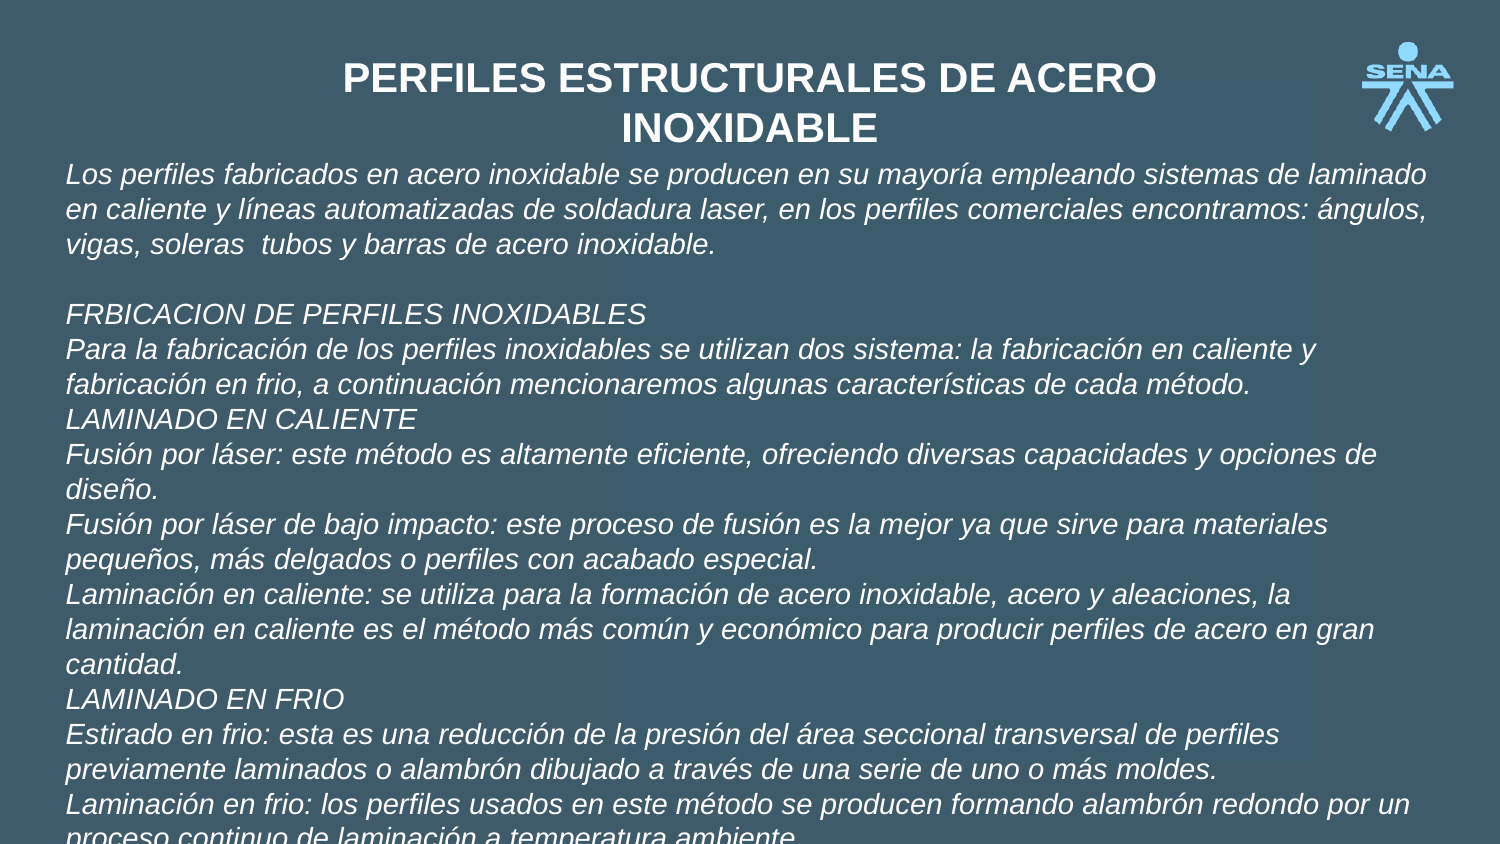

PERFILES ESTRUCTURALES DE ACERO INOXIDABLE

Los perfiles fabricados en acero inoxidable se producen en su mayoría empleando sistemas de laminado en caliente y líneas automatizadas de soldadura laser, en los perfiles comerciales encontramos: ángulos, vigas, soleras  tubos y barras de acero inoxidable.

FRBICACION DE PERFILES INOXIDABLES
Para la fabricación de los perfiles inoxidables se utilizan dos sistema: la fabricación en caliente y fabricación en frio, a continuación mencionaremos algunas características de cada método.
LAMINADO EN CALIENTE
Fusión por láser: este método es altamente eficiente, ofreciendo diversas capacidades y opciones de diseño.
Fusión por láser de bajo impacto: este proceso de fusión es la mejor ya que sirve para materiales pequeños, más delgados o perfiles con acabado especial.
Laminación en caliente: se utiliza para la formación de acero inoxidable, acero y aleaciones, la laminación en caliente es el método más común y económico para producir perfiles de acero en gran cantidad.
LAMINADO EN FRIO
Estirado en frio: esta es una reducción de la presión del área seccional transversal de perfiles previamente laminados o alambrón dibujado a través de una serie de uno o más moldes.
Laminación en frio: los perfiles usados en este método se producen formando alambrón redondo por un proceso continuo de laminación a temperatura ambiente.